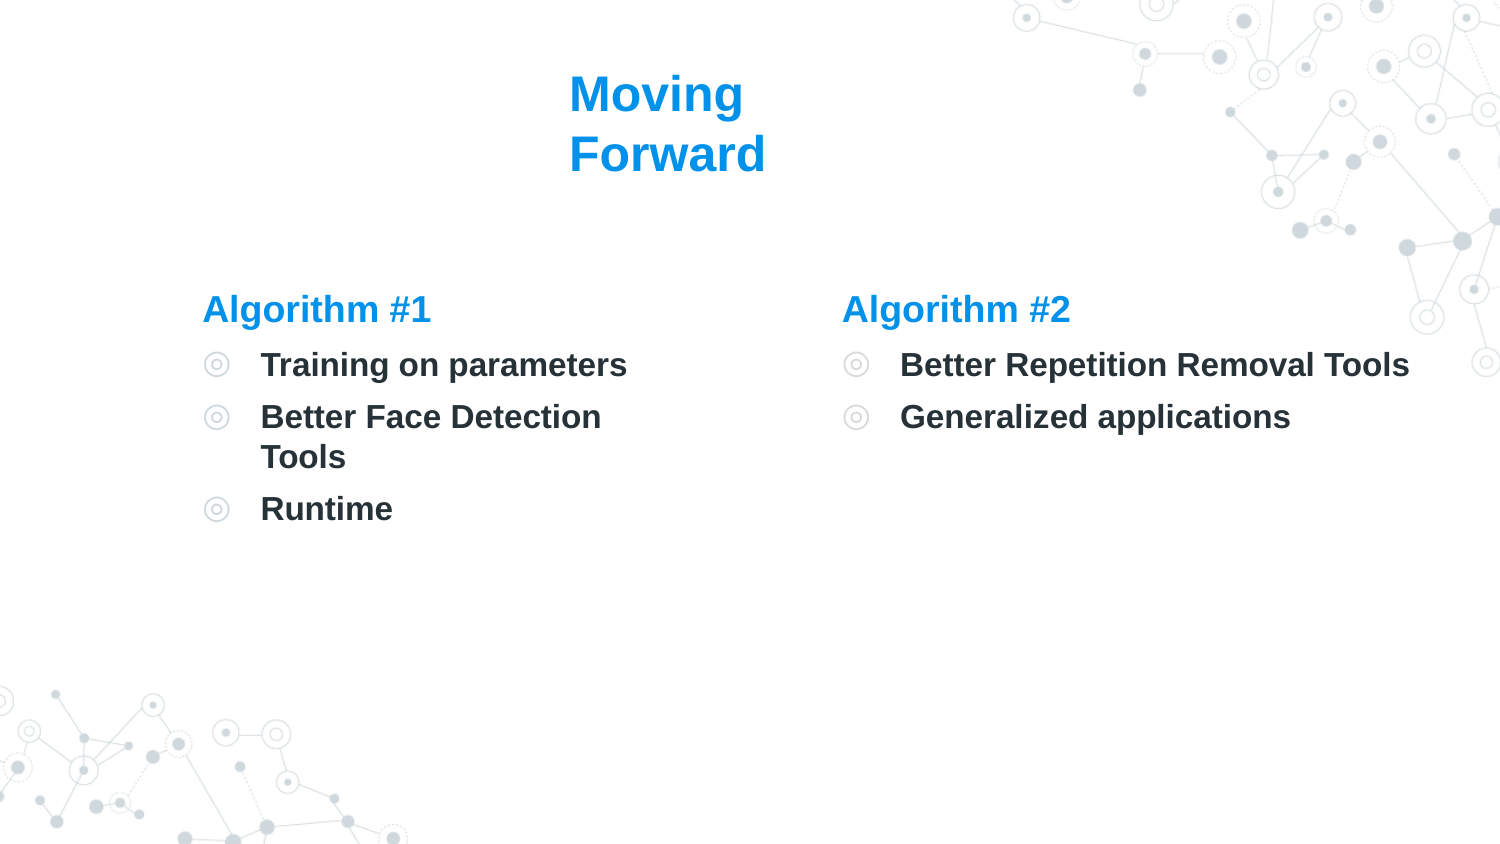

# Moving Forward
Algorithm #1
Training on parameters
Better Face Detection Tools
Runtime
Algorithm #2
Better Repetition Removal Tools
Generalized applications